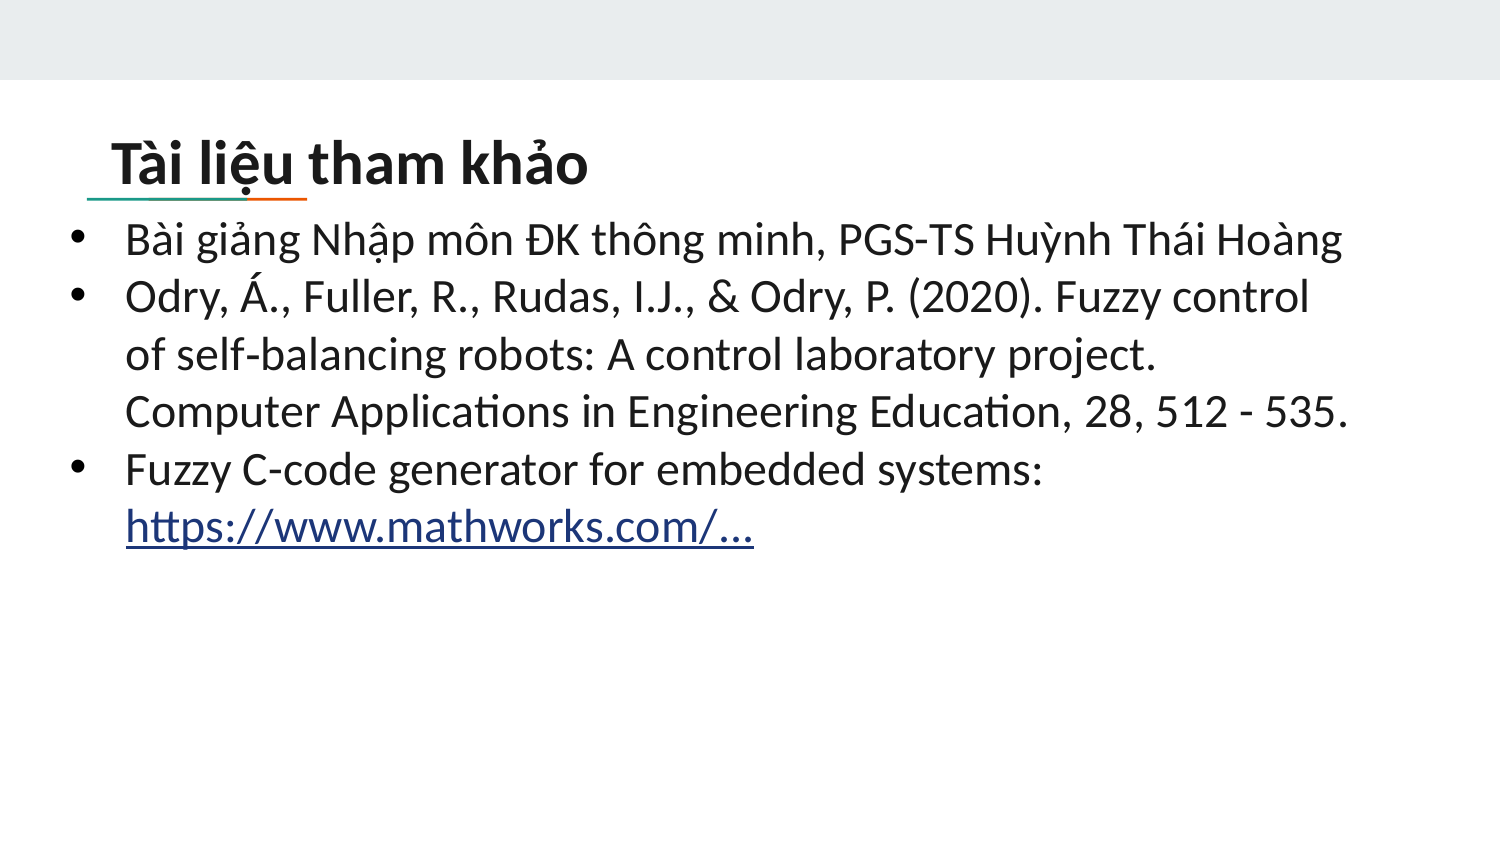

Tài liệu tham khảo
Bài giảng Nhập môn ĐK thông minh, PGS-TS Huỳnh Thái Hoàng
Odry, Á., Fuller, R., Rudas, I.J., & Odry, P. (2020). Fuzzy control of self‐balancing robots: A control laboratory project. Computer Applications in Engineering Education, 28, 512 - 535.
Fuzzy C-code generator for embedded systems: https://www.mathworks.com/...